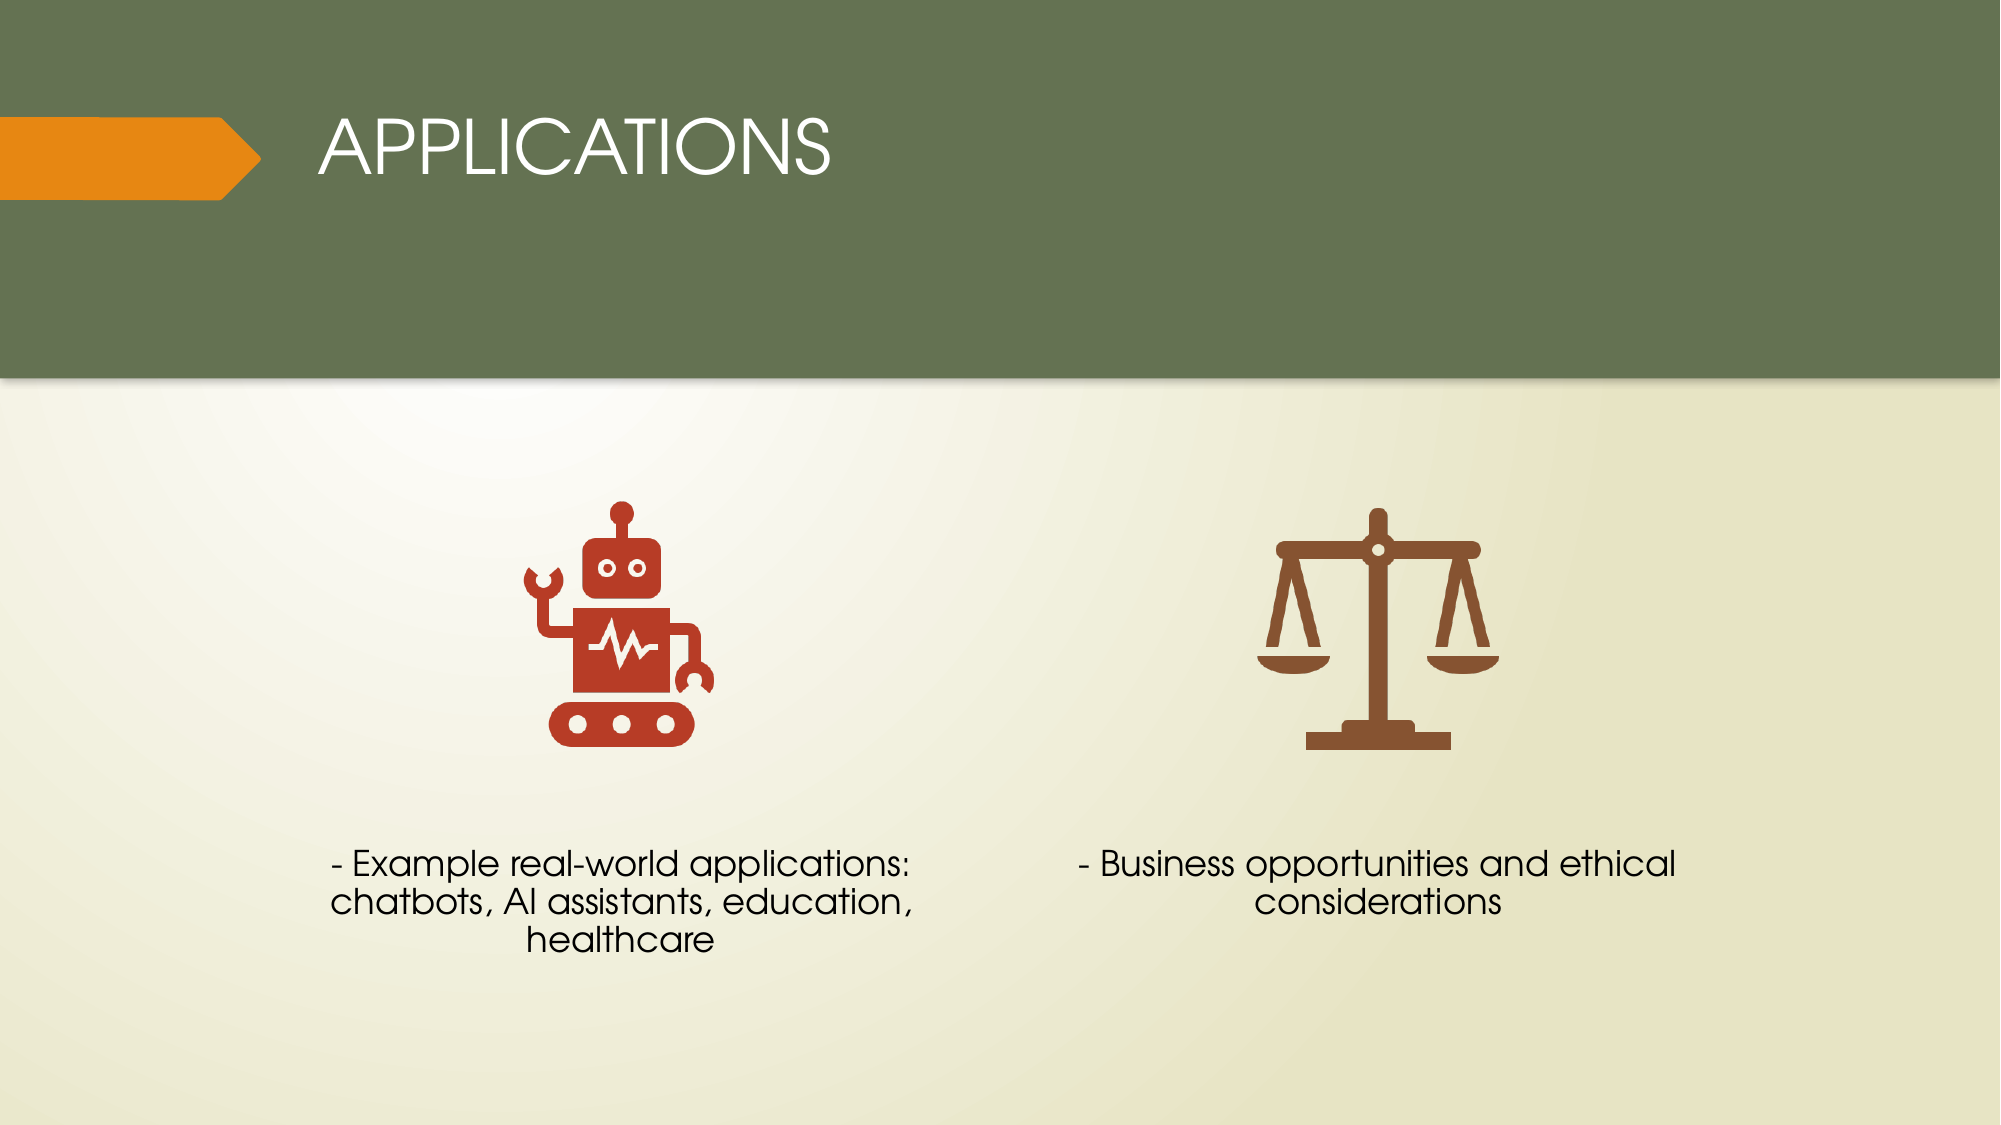

# APPLICATIONS

- Example real-world applications: chatbots, AI assistants, education, healthcare
- Business opportunities and ethical considerations